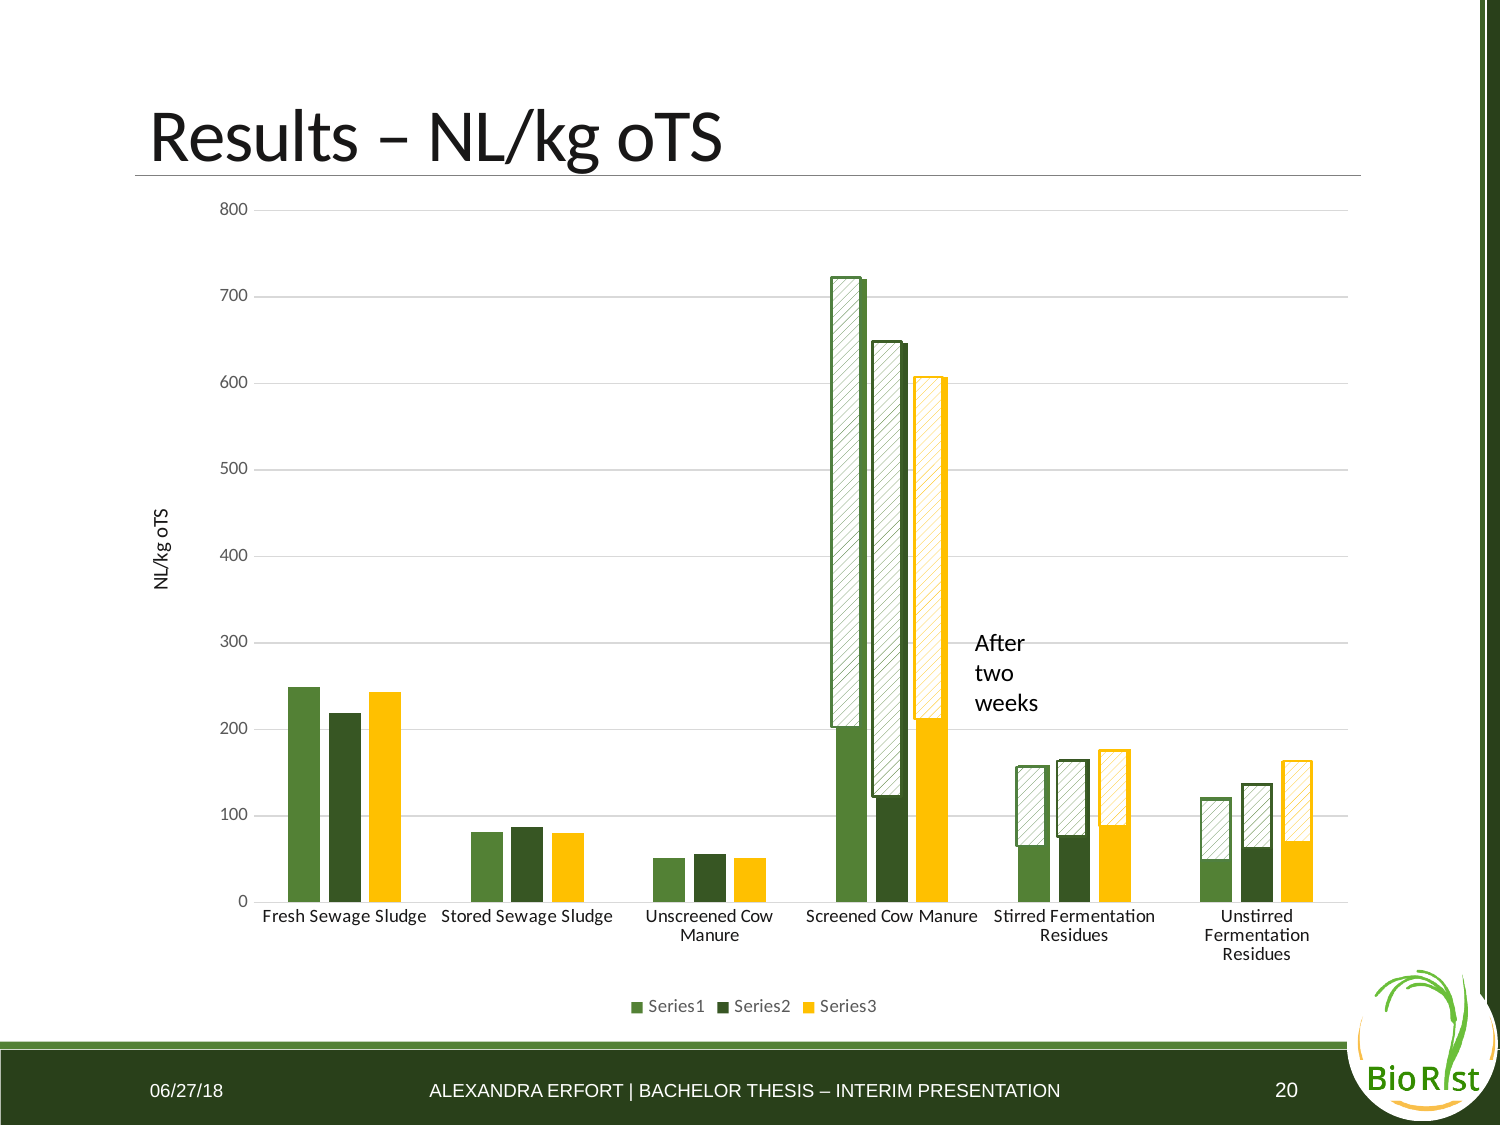

# Results – NL/kg oTS

### Chart

| Category |  |  |  |
|---|---|---|---|
| Fresh Sewage Sludge | 249.54668315946864 | 218.7424014414392 | 243.16523824269908 |
| Stored Sewage Sludge | 81.03887683331895 | 86.91219651639724 | 80.36124067574875 |
| Unscreened Cow Manure | 51.86063704174456 | 55.4703091369967 | 51.10877602686399 |
| Screened Cow Manure | 721.1681921005444 | 647.0901176075836 | 607.2378039726403 |
| Stirred Fermentation Residues | 159.09050253353837 | 165.7141840379294 | 176.91895334436194 |
| Unstirred Fermentation Residues | 121.81803093407595 | 137.71040475423828 | 164.13235424735964 |

After two weeks

20